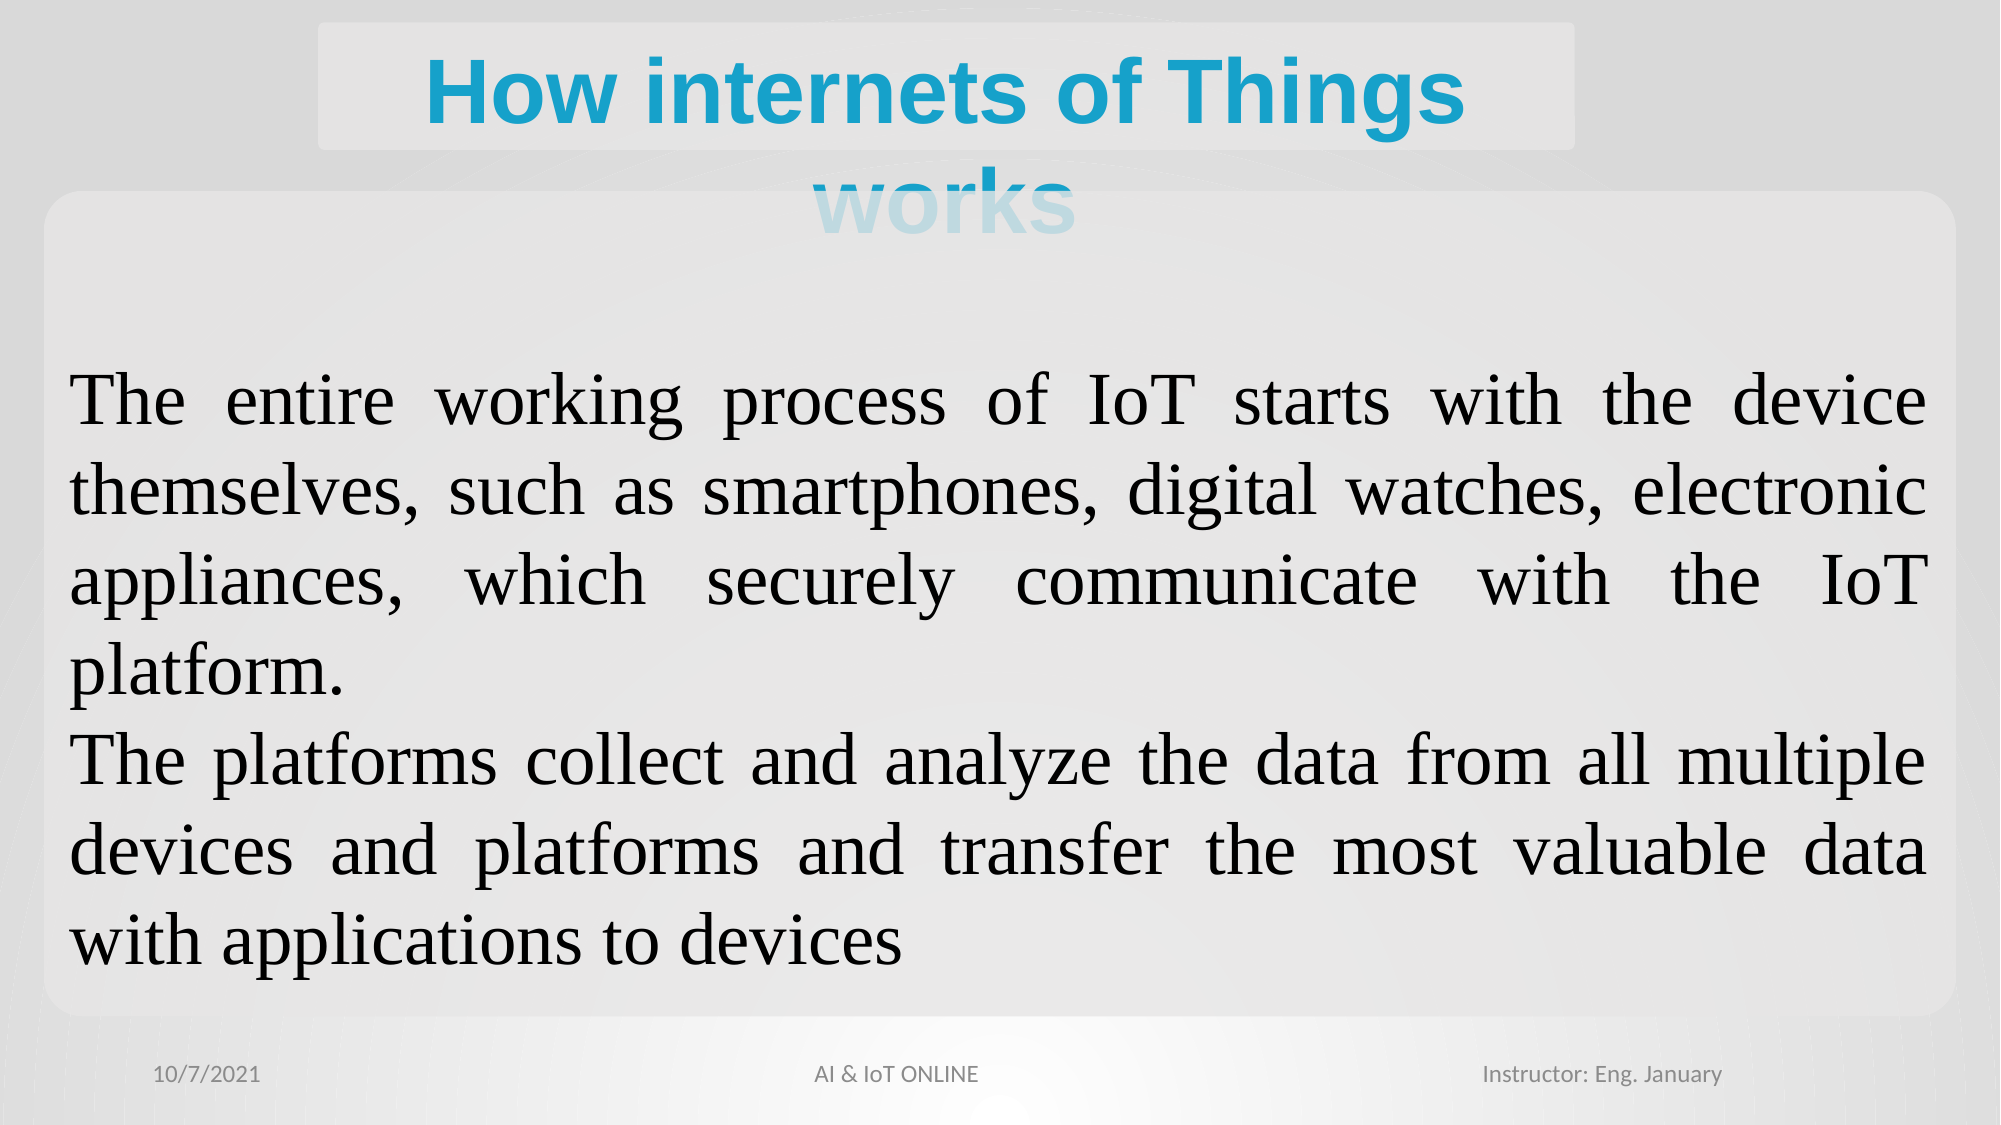

How internets of Things works

The entire working process of IoT starts with the device themselves, such as smartphones, digital watches, electronic appliances, which securely communicate with the IoT platform.
The platforms collect and analyze the data from all multiple devices and platforms and transfer the most valuable data with applications to devices

10/7/2021
AI & IoT ONLINE                                                                                        Instructor: Eng. January